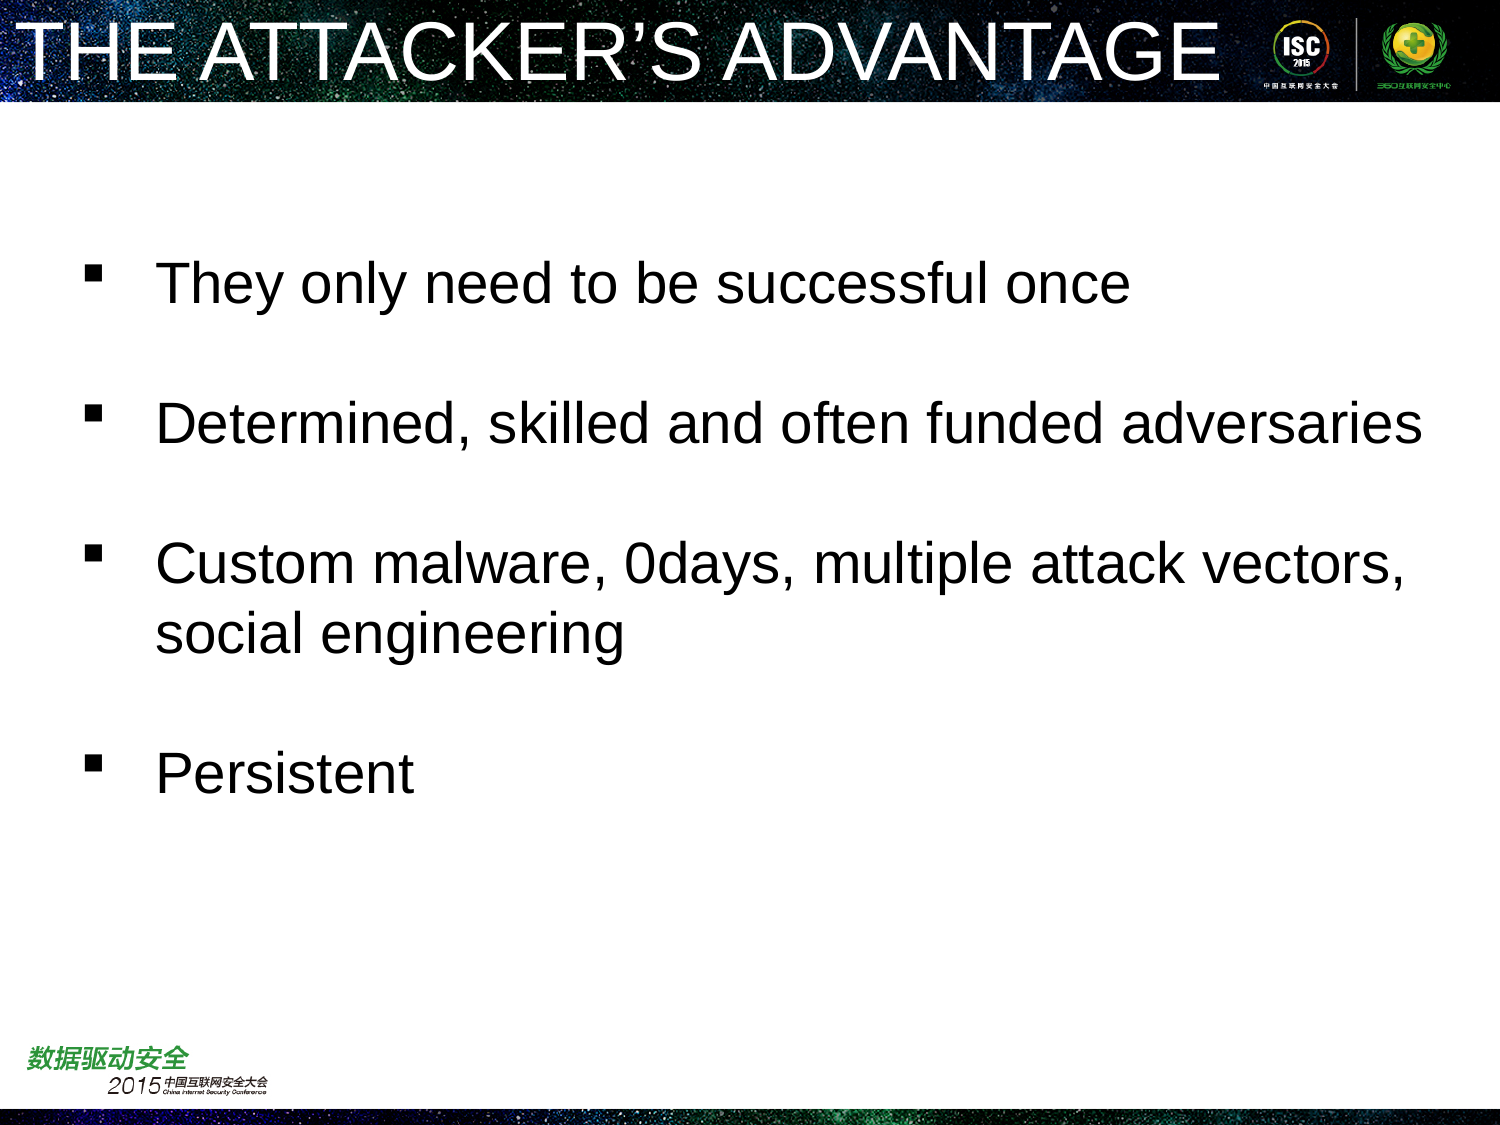

THE ATTACKER’S ADVANTAGE
They only need to be successful once
Determined, skilled and often funded adversaries
Custom malware, 0days, multiple attack vectors, social engineering
Persistent